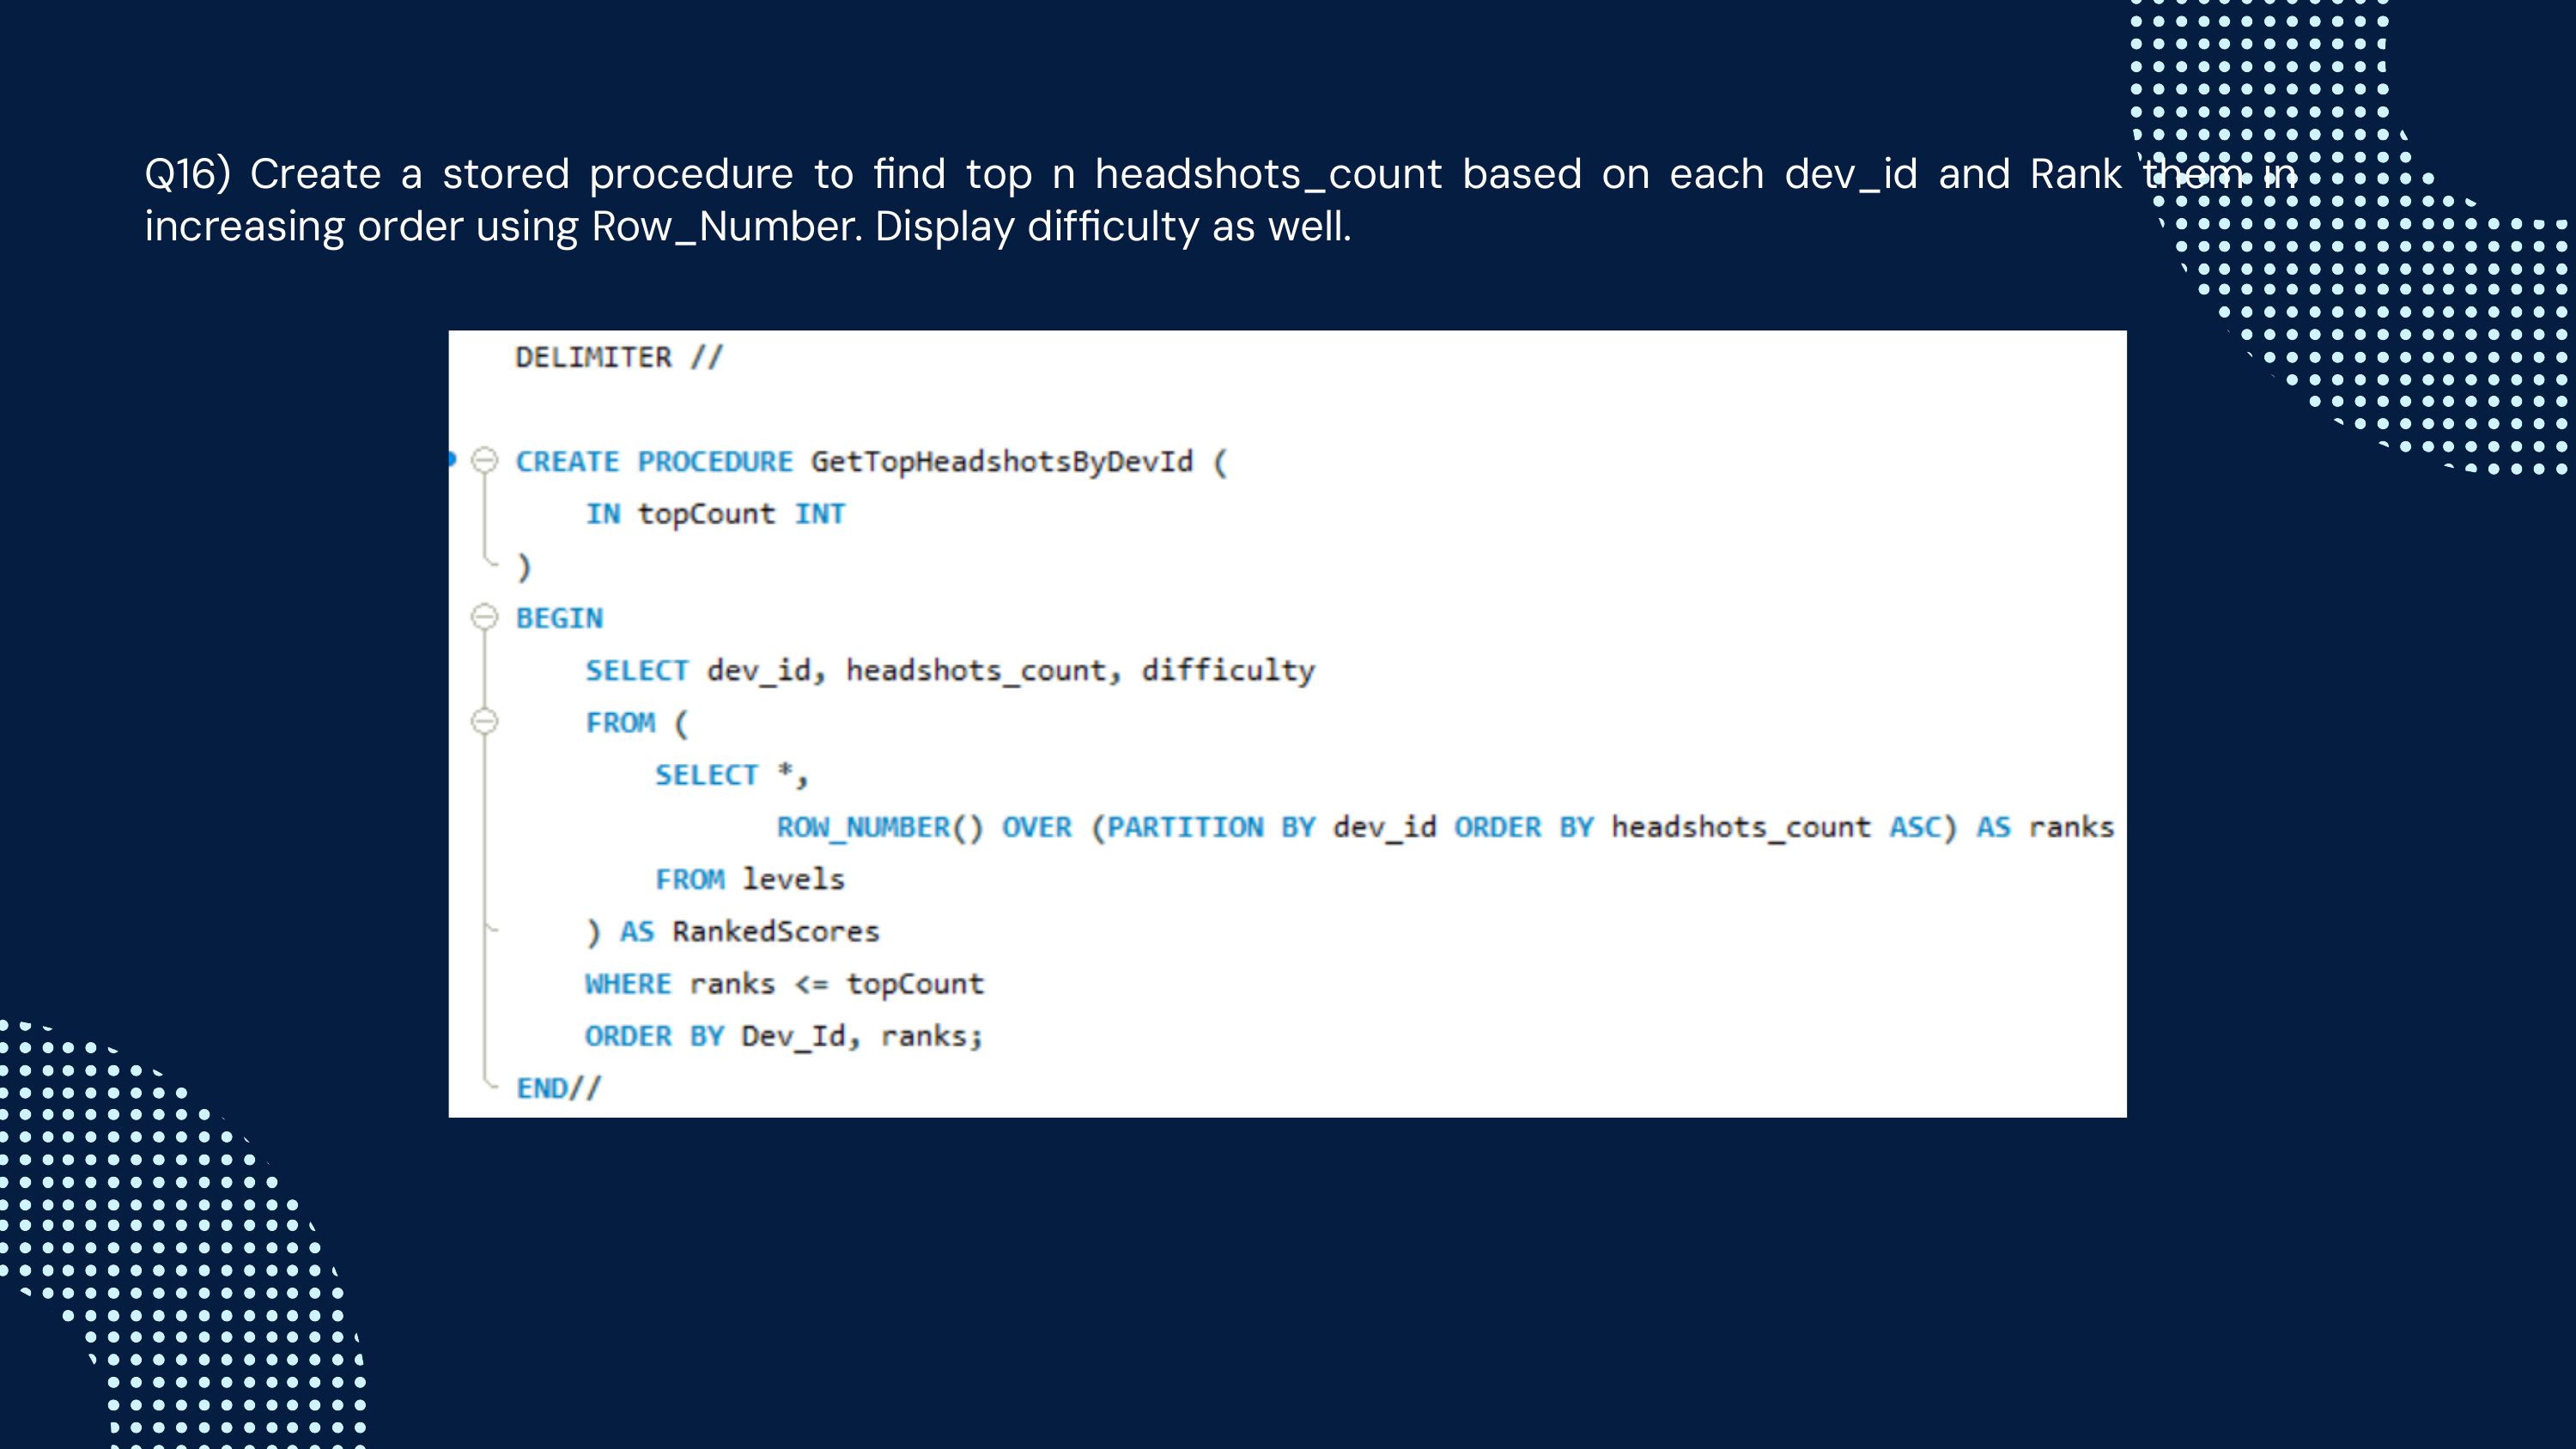

Q16) Create a stored procedure to find top n headshots_count based on each dev_id and Rank them in increasing order using Row_Number. Display difficulty as well.